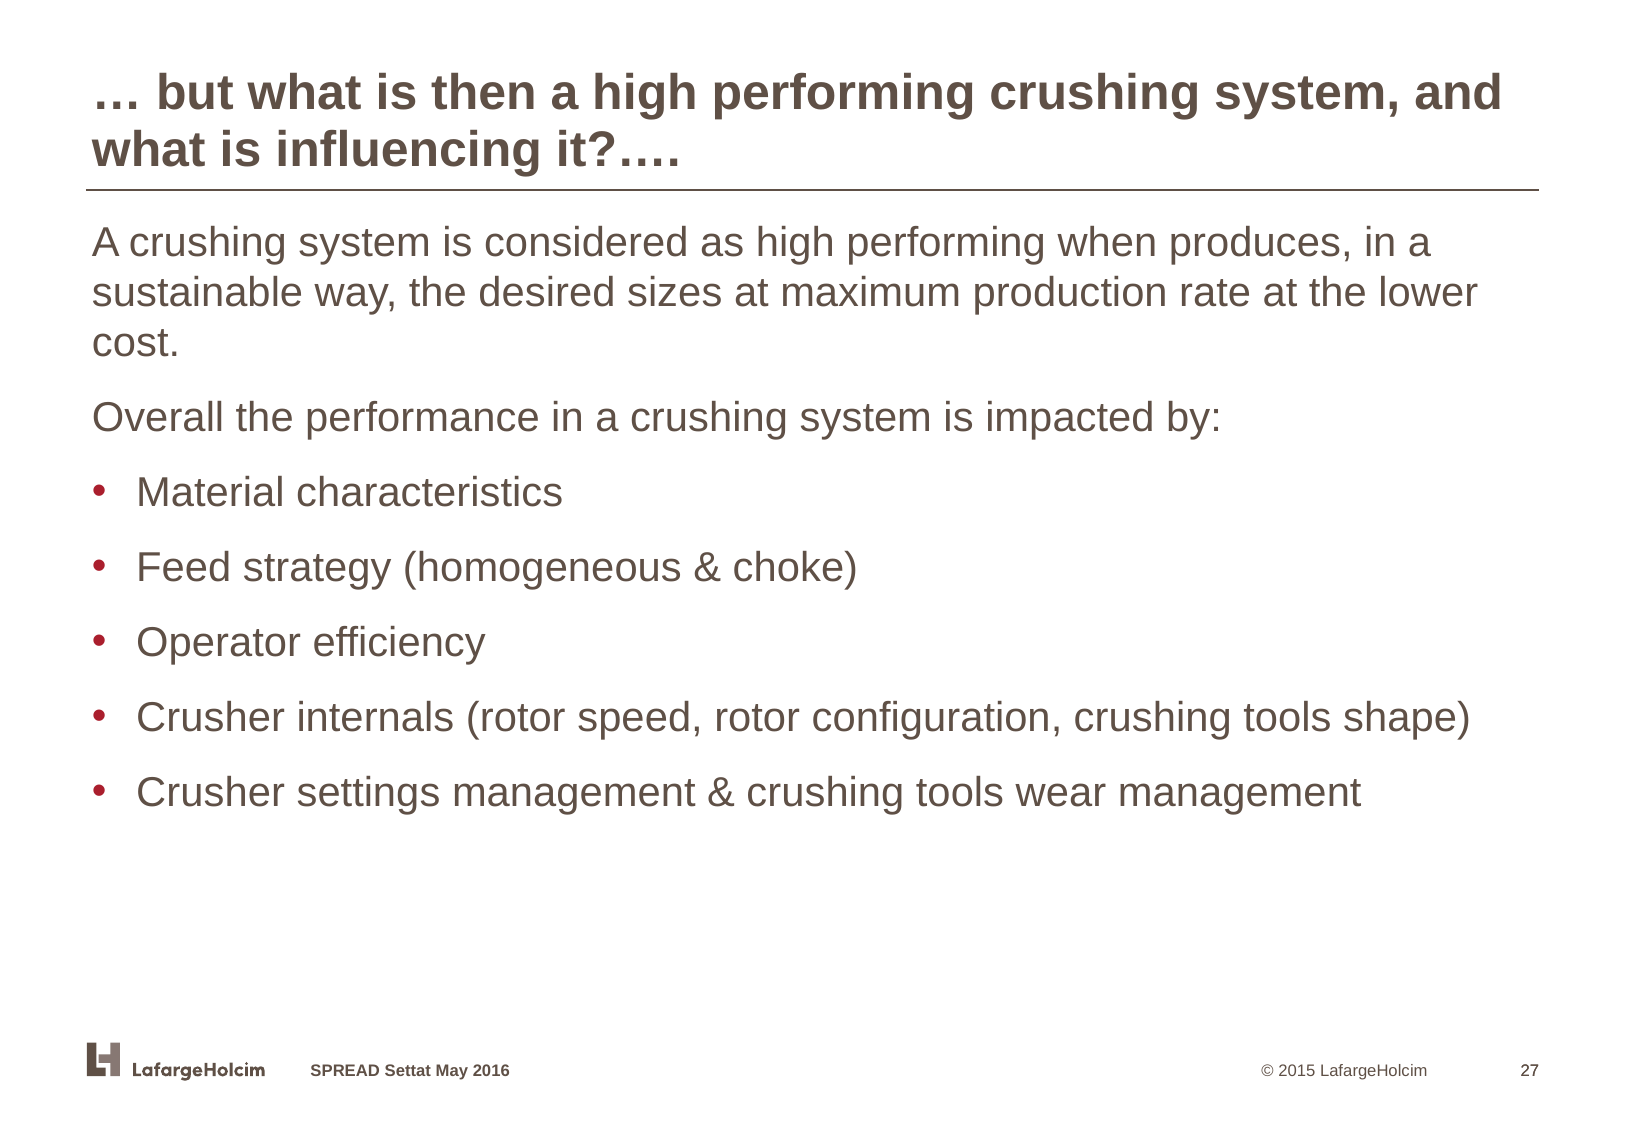

… but what is then a high performing crushing system, and what is influencing it?….

A crushing system is considered as high performing when produces, in a sustainable way, the desired sizes at maximum production rate at the lower cost.
Overall the performance in a crushing system is impacted by:
Material characteristics
Feed strategy (homogeneous & choke)
Operator efficiency
Crusher internals (rotor speed, rotor configuration, crushing tools shape)
Crusher settings management & crushing tools wear management

SPREAD Settat May 2016
27
27